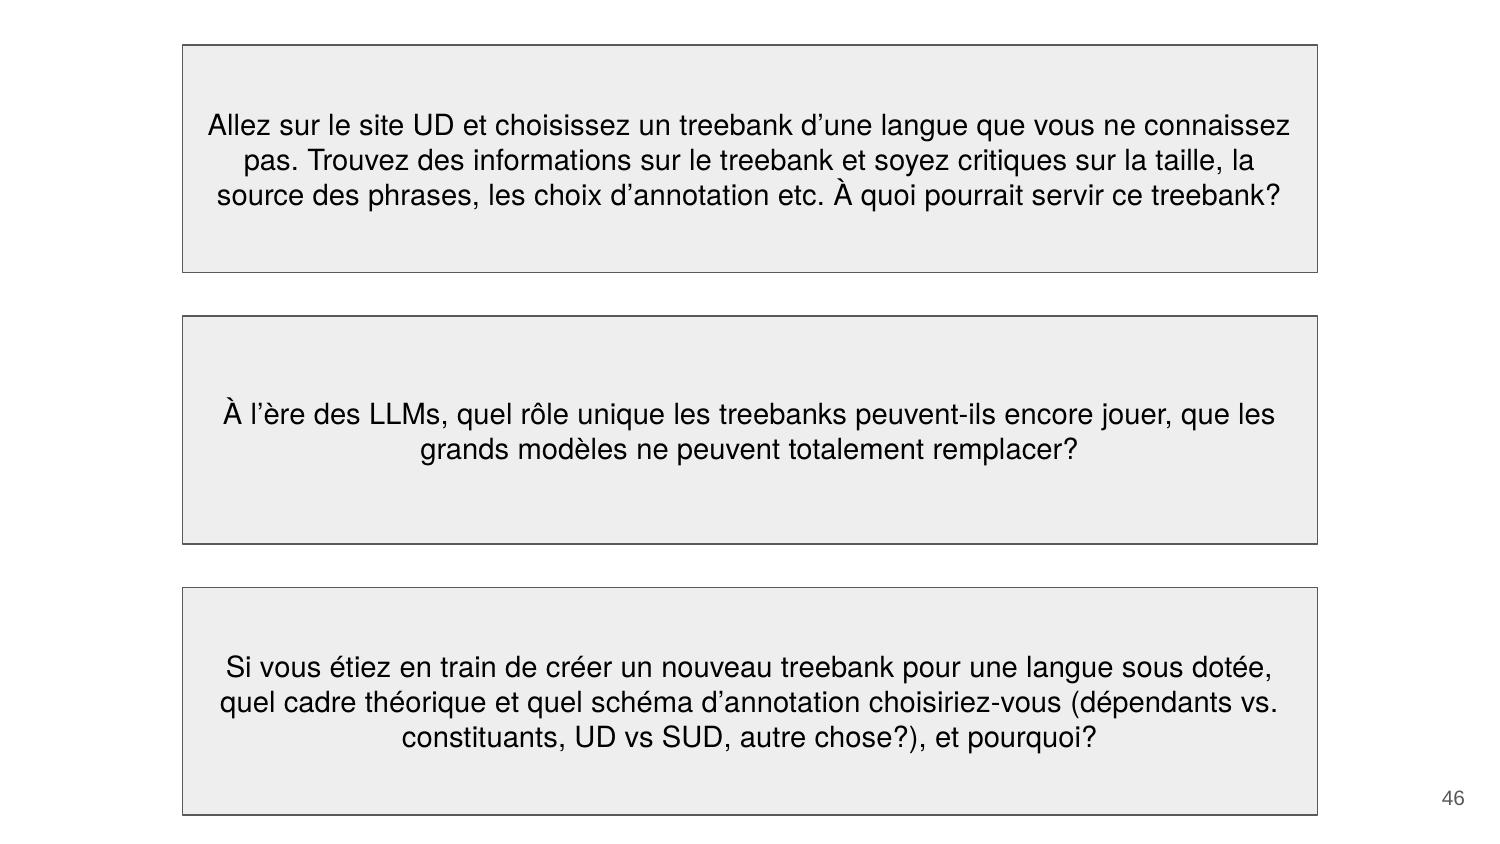

Allez sur le site UD et choisissez un treebank d’une langue que vous ne connaissez pas. Trouvez des informations sur le treebank et soyez critiques sur la taille, la source des phrases, les choix d’annotation etc. À quoi pourrait servir ce treebank?
À l’ère des LLMs, quel rôle unique les treebanks peuvent-ils encore jouer, que les grands modèles ne peuvent totalement remplacer?
Si vous étiez en train de créer un nouveau treebank pour une langue sous dotée, quel cadre théorique et quel schéma d’annotation choisiriez-vous (dépendants vs. constituants, UD vs SUD, autre chose?), et pourquoi?
46